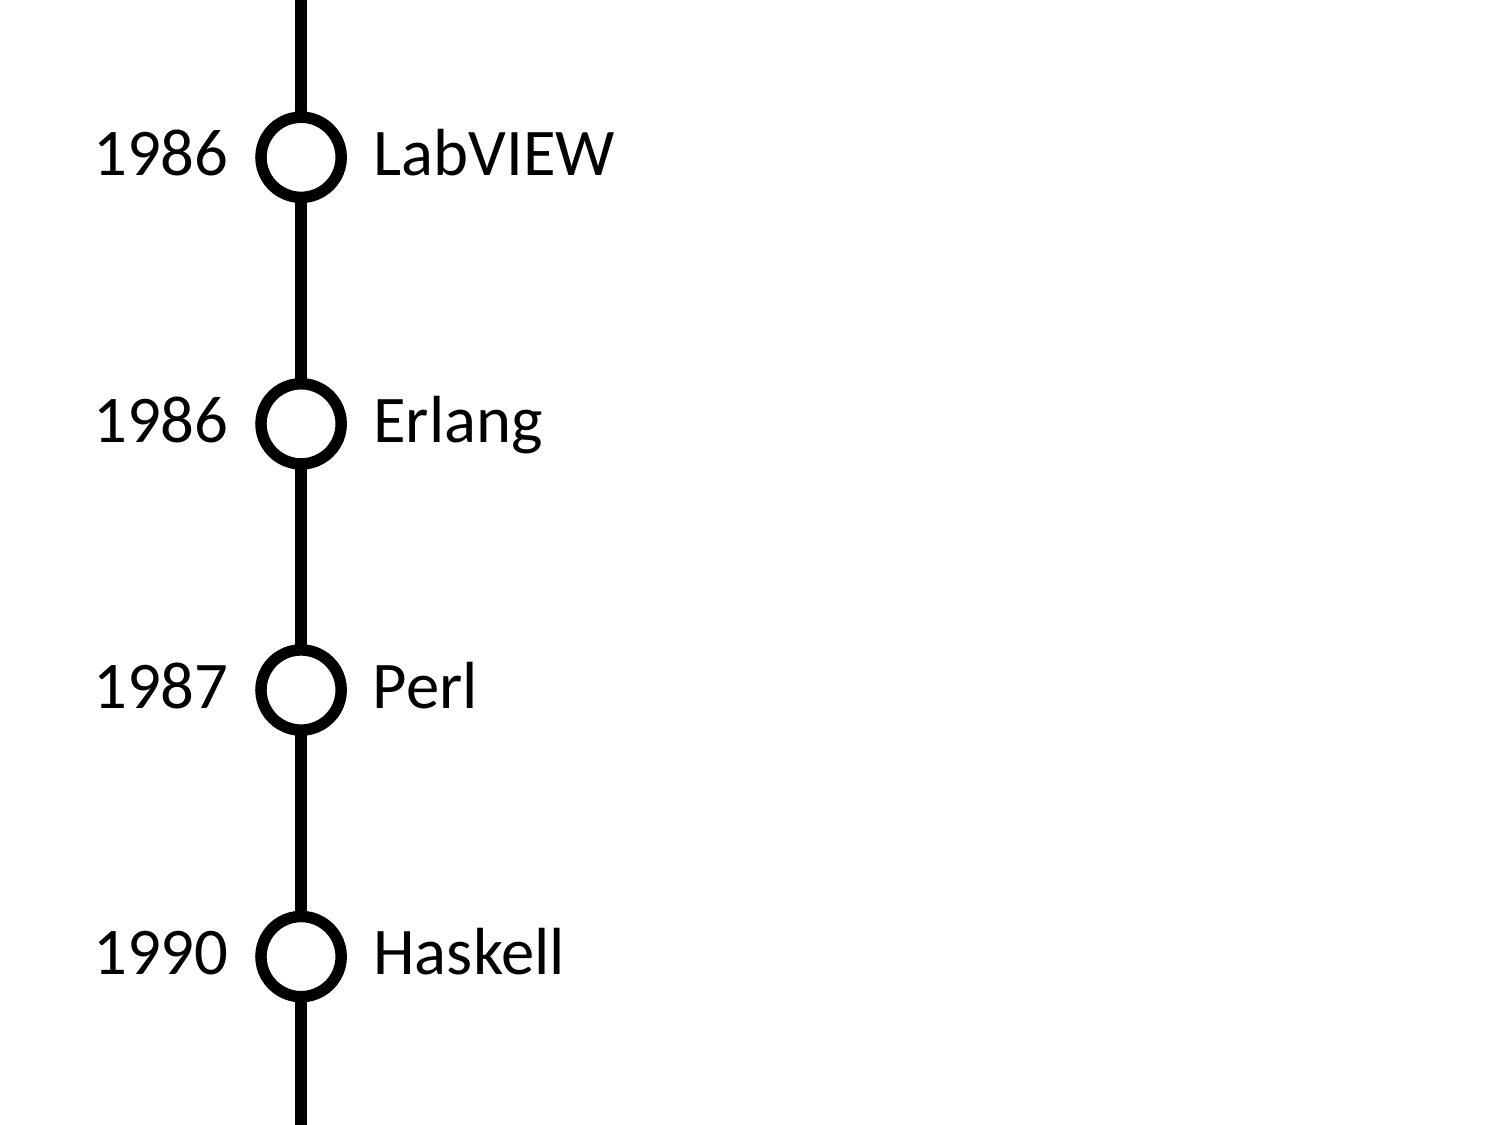

1986
LabVIEW

1986
Erlang

1987
Perl

1990
Haskell